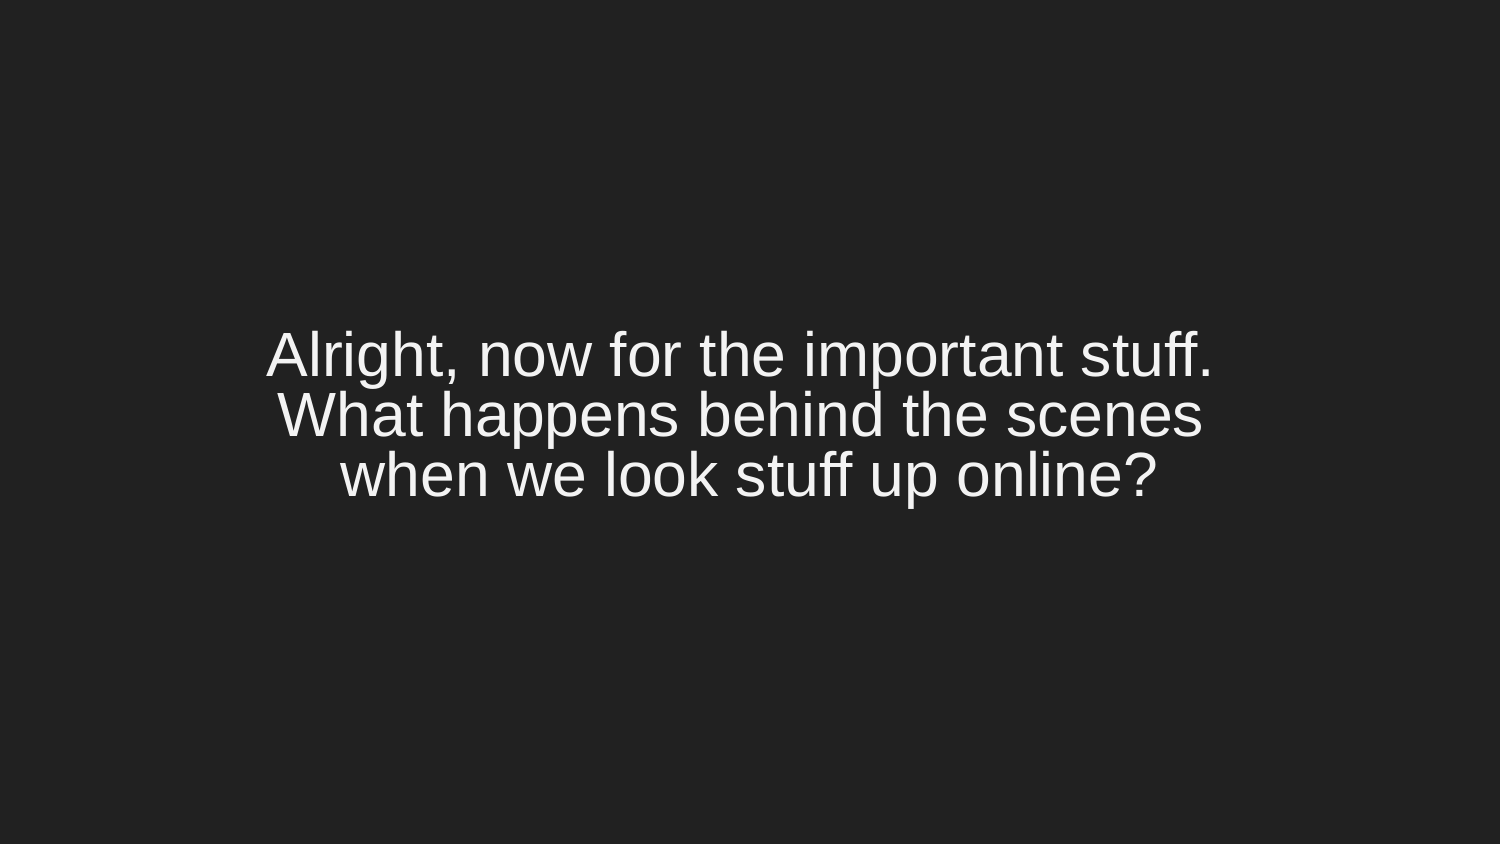

Alright, now for the important stuff.
What happens behind the scenes
when we look stuff up online?